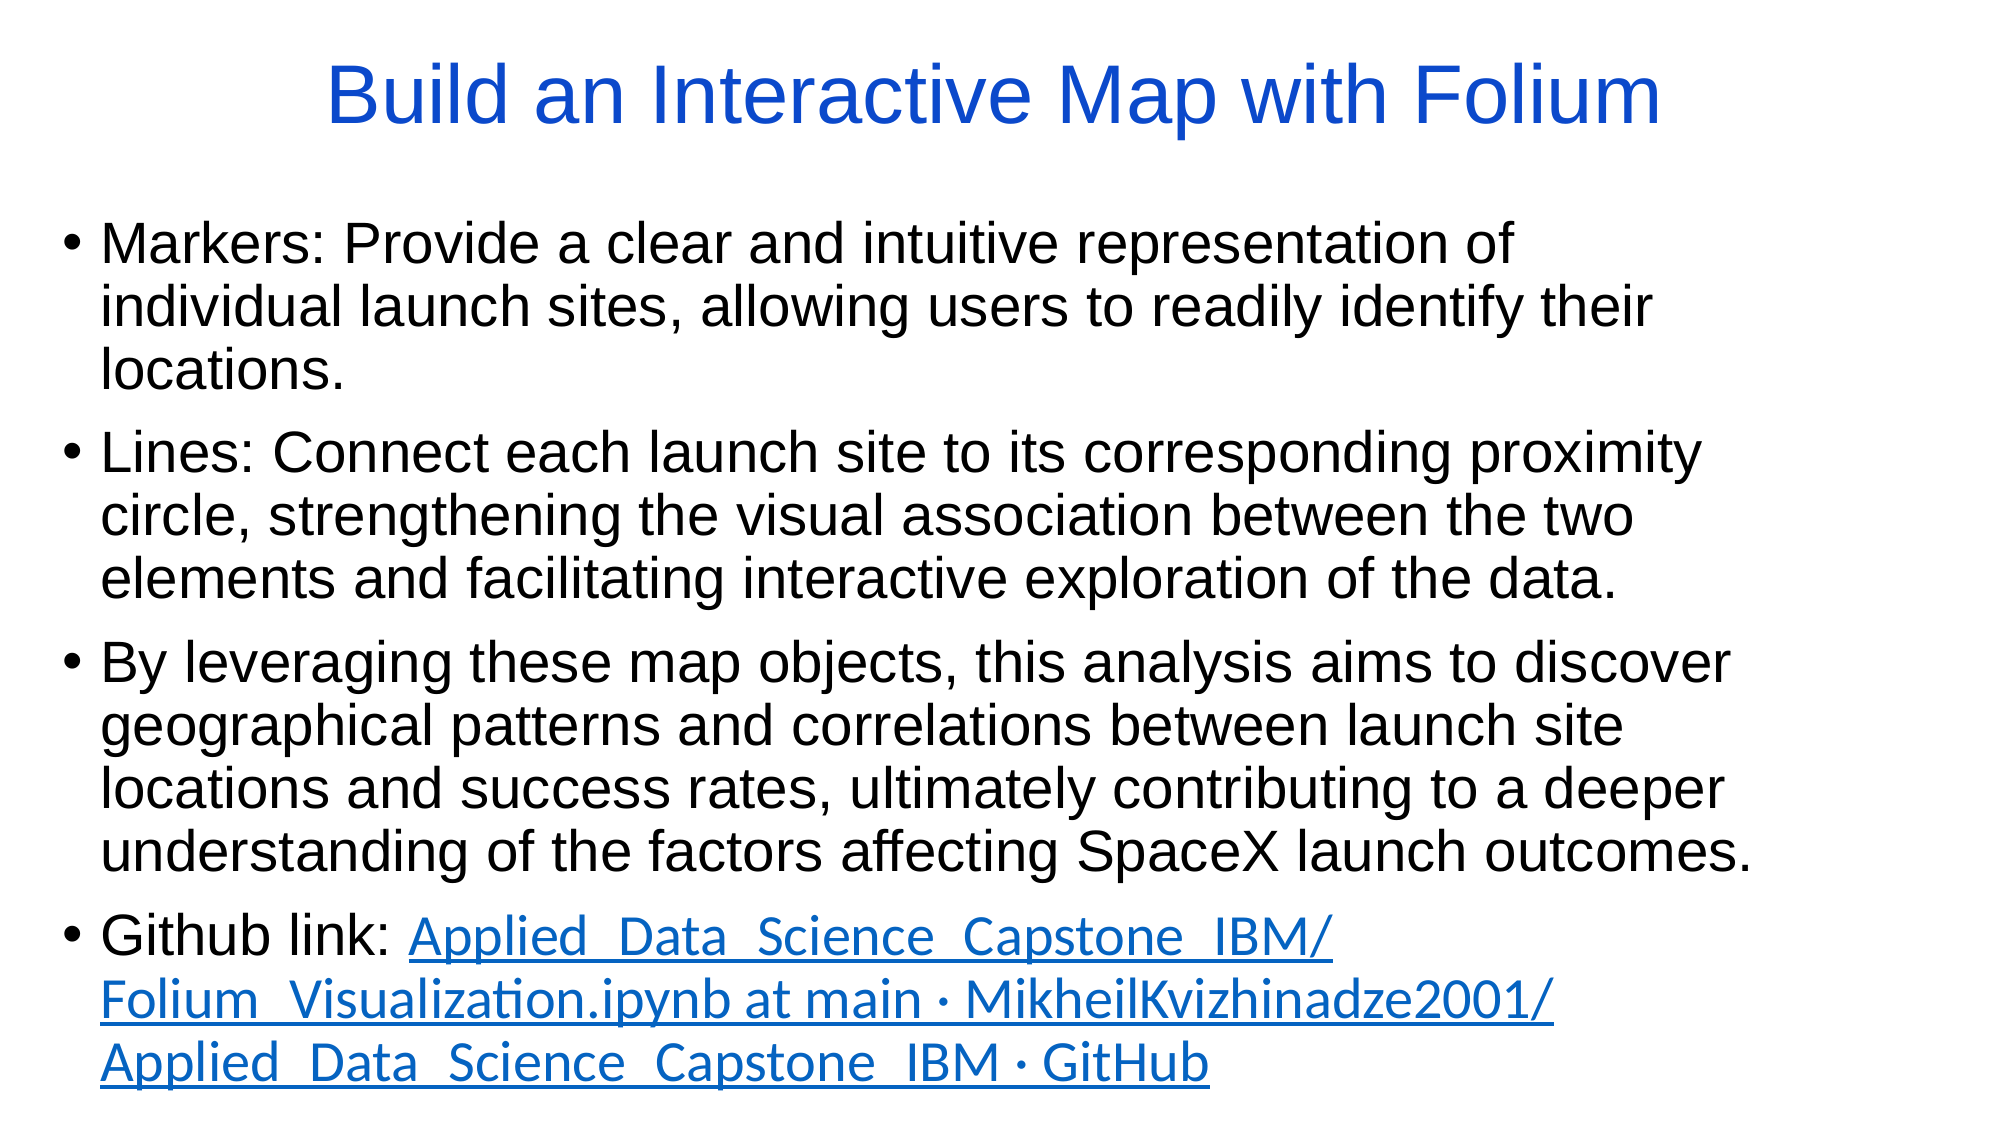

# Build an Interactive Map with Folium
Markers: Provide a clear and intuitive representation of individual launch sites, allowing users to readily identify their locations.
Lines: Connect each launch site to its corresponding proximity circle, strengthening the visual association between the two elements and facilitating interactive exploration of the data.
By leveraging these map objects, this analysis aims to discover geographical patterns and correlations between launch site locations and success rates, ultimately contributing to a deeper understanding of the factors affecting SpaceX launch outcomes.
Github link: Applied_Data_Science_Capstone_IBM/Folium_Visualization.ipynb at main · MikheilKvizhinadze2001/Applied_Data_Science_Capstone_IBM · GitHub